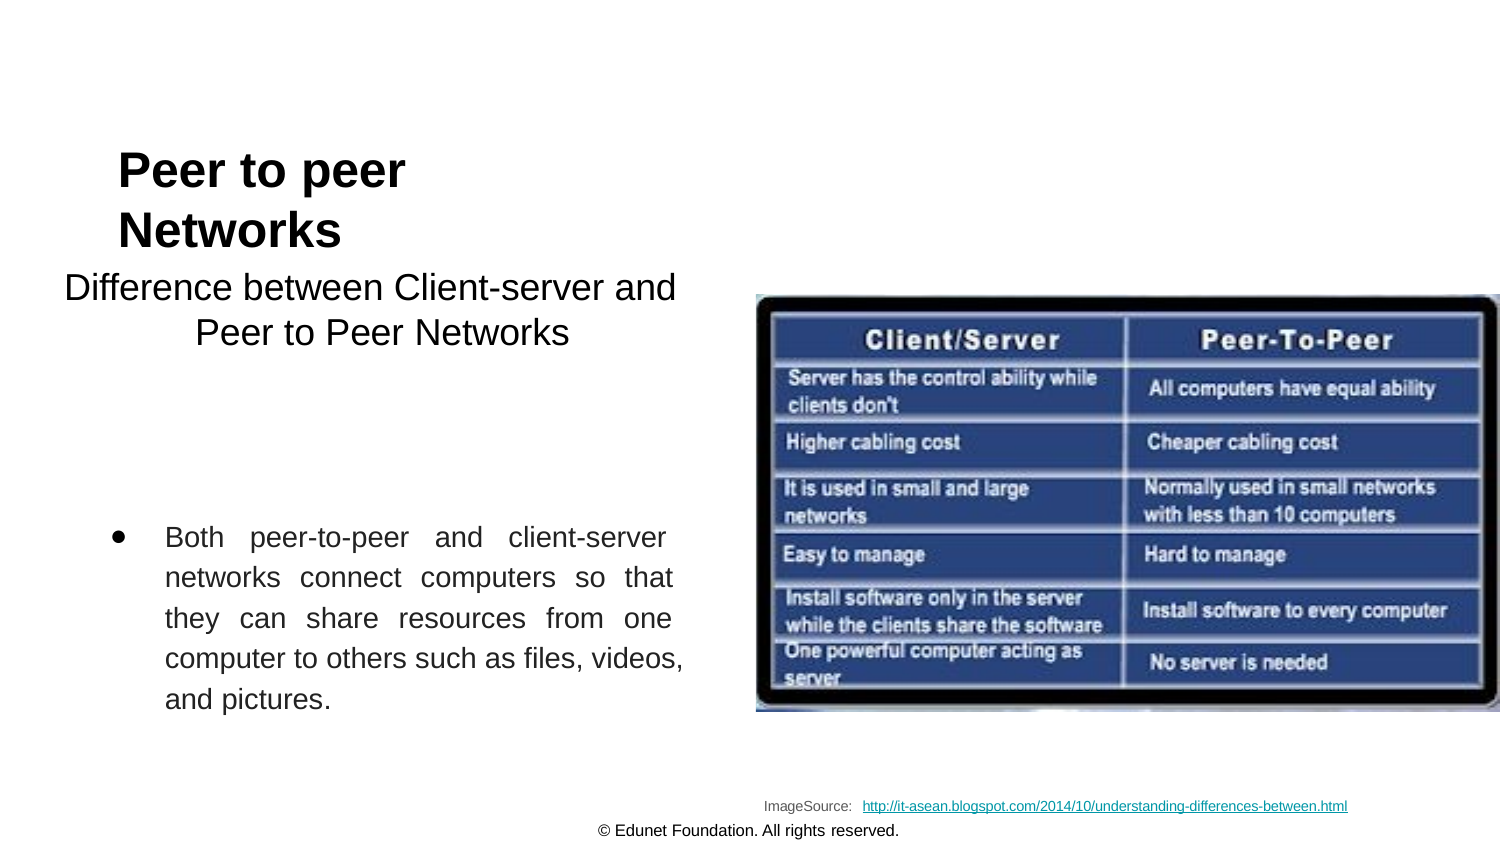

# Peer to peer	Networks
Difference between Client-server and  Peer to Peer Networks

Both peer-to-peer and client-server  networks connect computers so that  they can share resources from one  computer to others such as files, videos,  and pictures.
ImageSource:  http://it-asean.blogspot.com/2014/10/understanding-differences-between.html
© Edunet Foundation. All rights reserved.